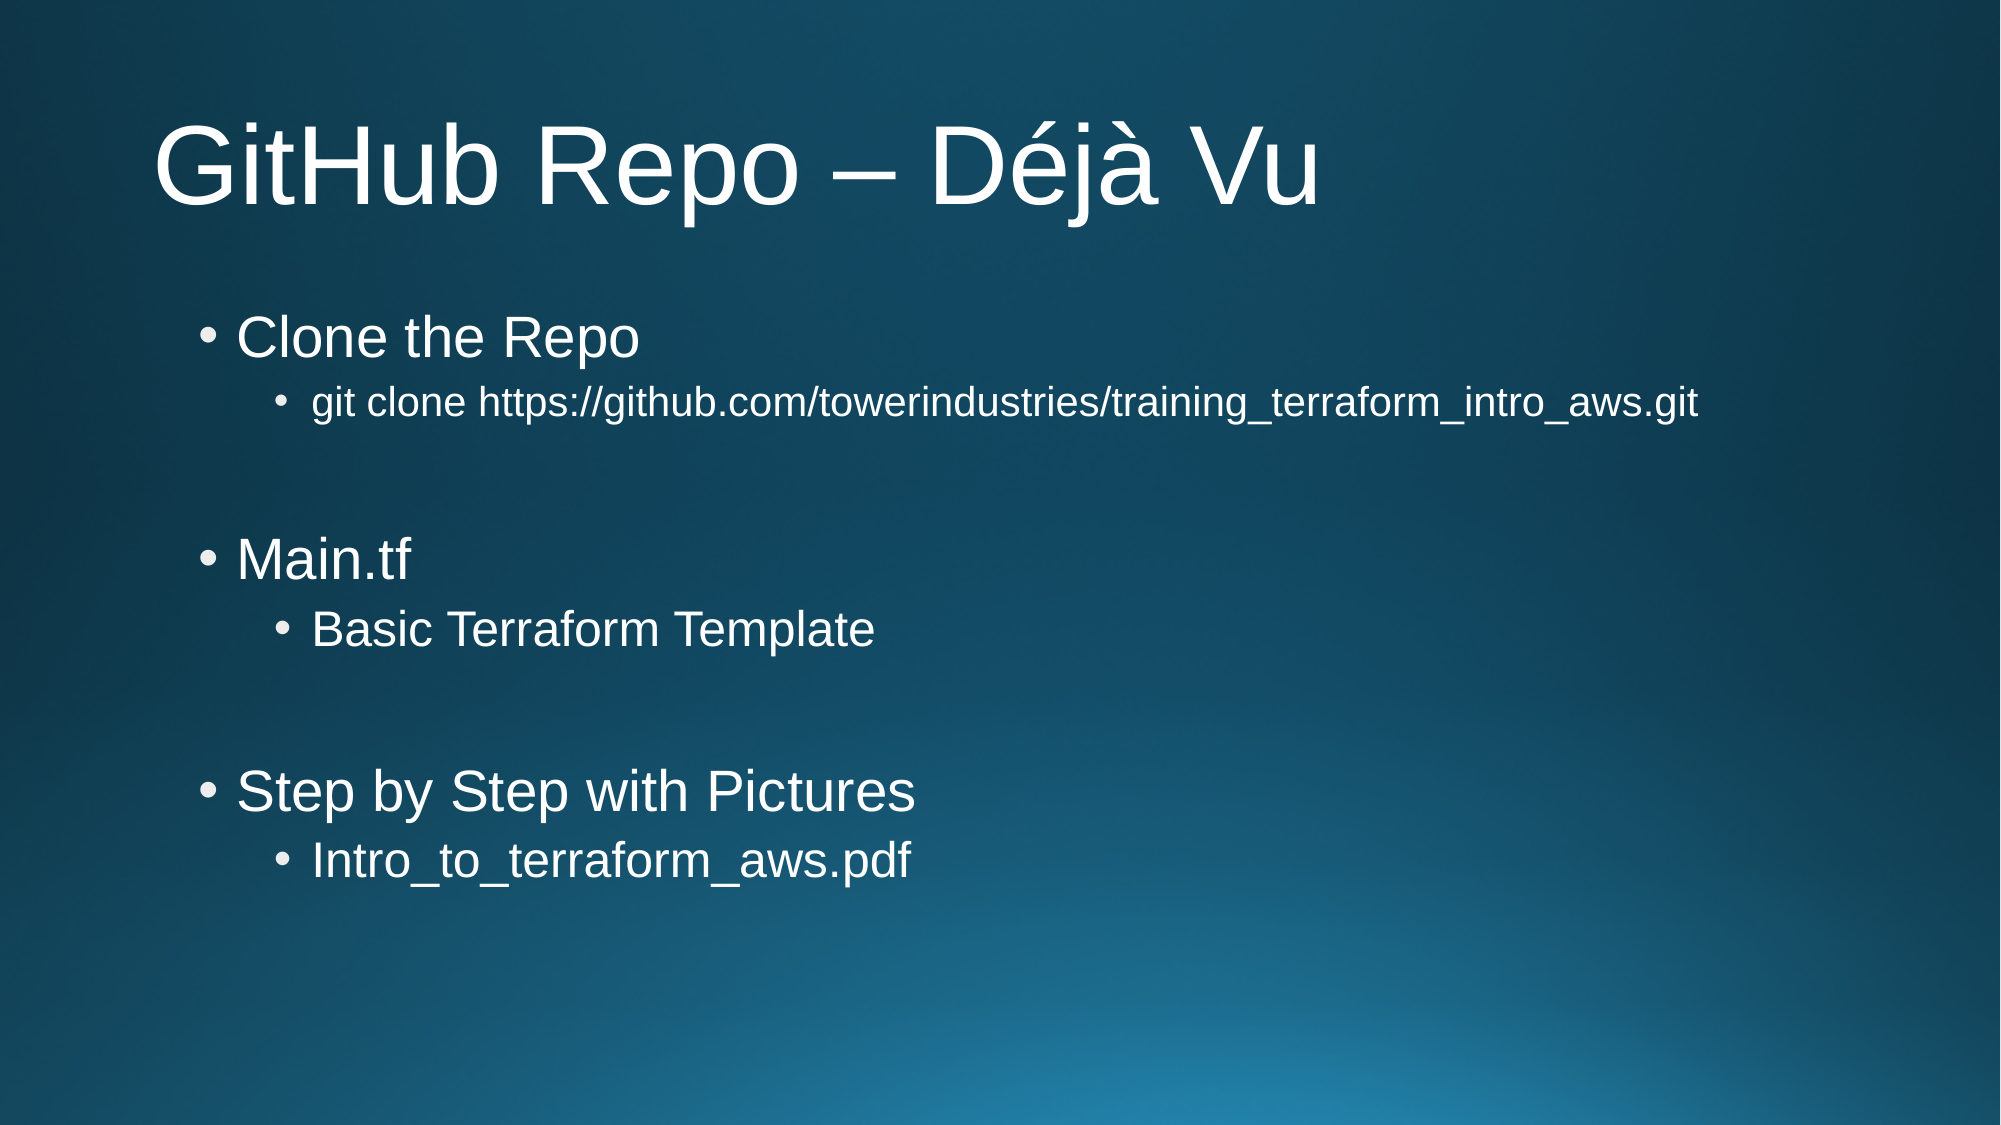

# GitHub Repo – Déjà Vu
Clone the Repo
git clone https://github.com/towerindustries/training_terraform_intro_aws.git

Main.tf
Basic Terraform Template

Step by Step with Pictures
Intro_to_terraform_aws.pdf